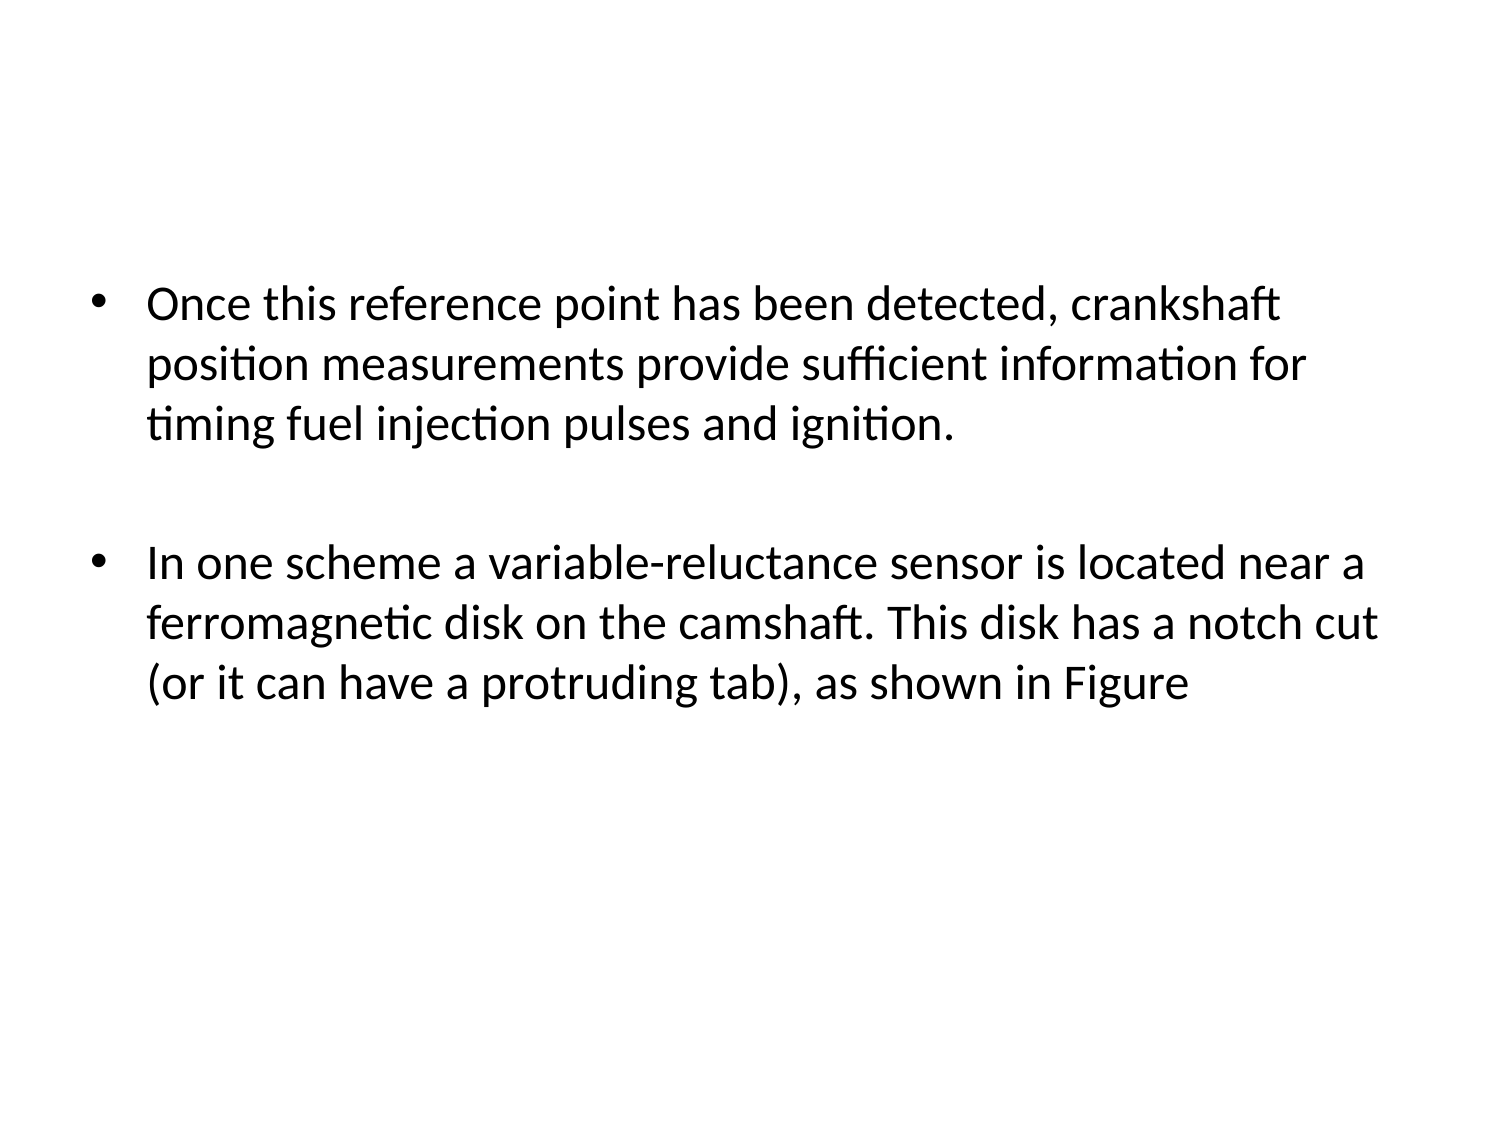

#
Once this reference point has been detected, crankshaft position measurements provide sufficient information for timing fuel injection pulses and ignition.

In one scheme a variable-reluctance sensor is located near a ferromagnetic disk on the camshaft. This disk has a notch cut (or it can have a protruding tab), as shown in Figure